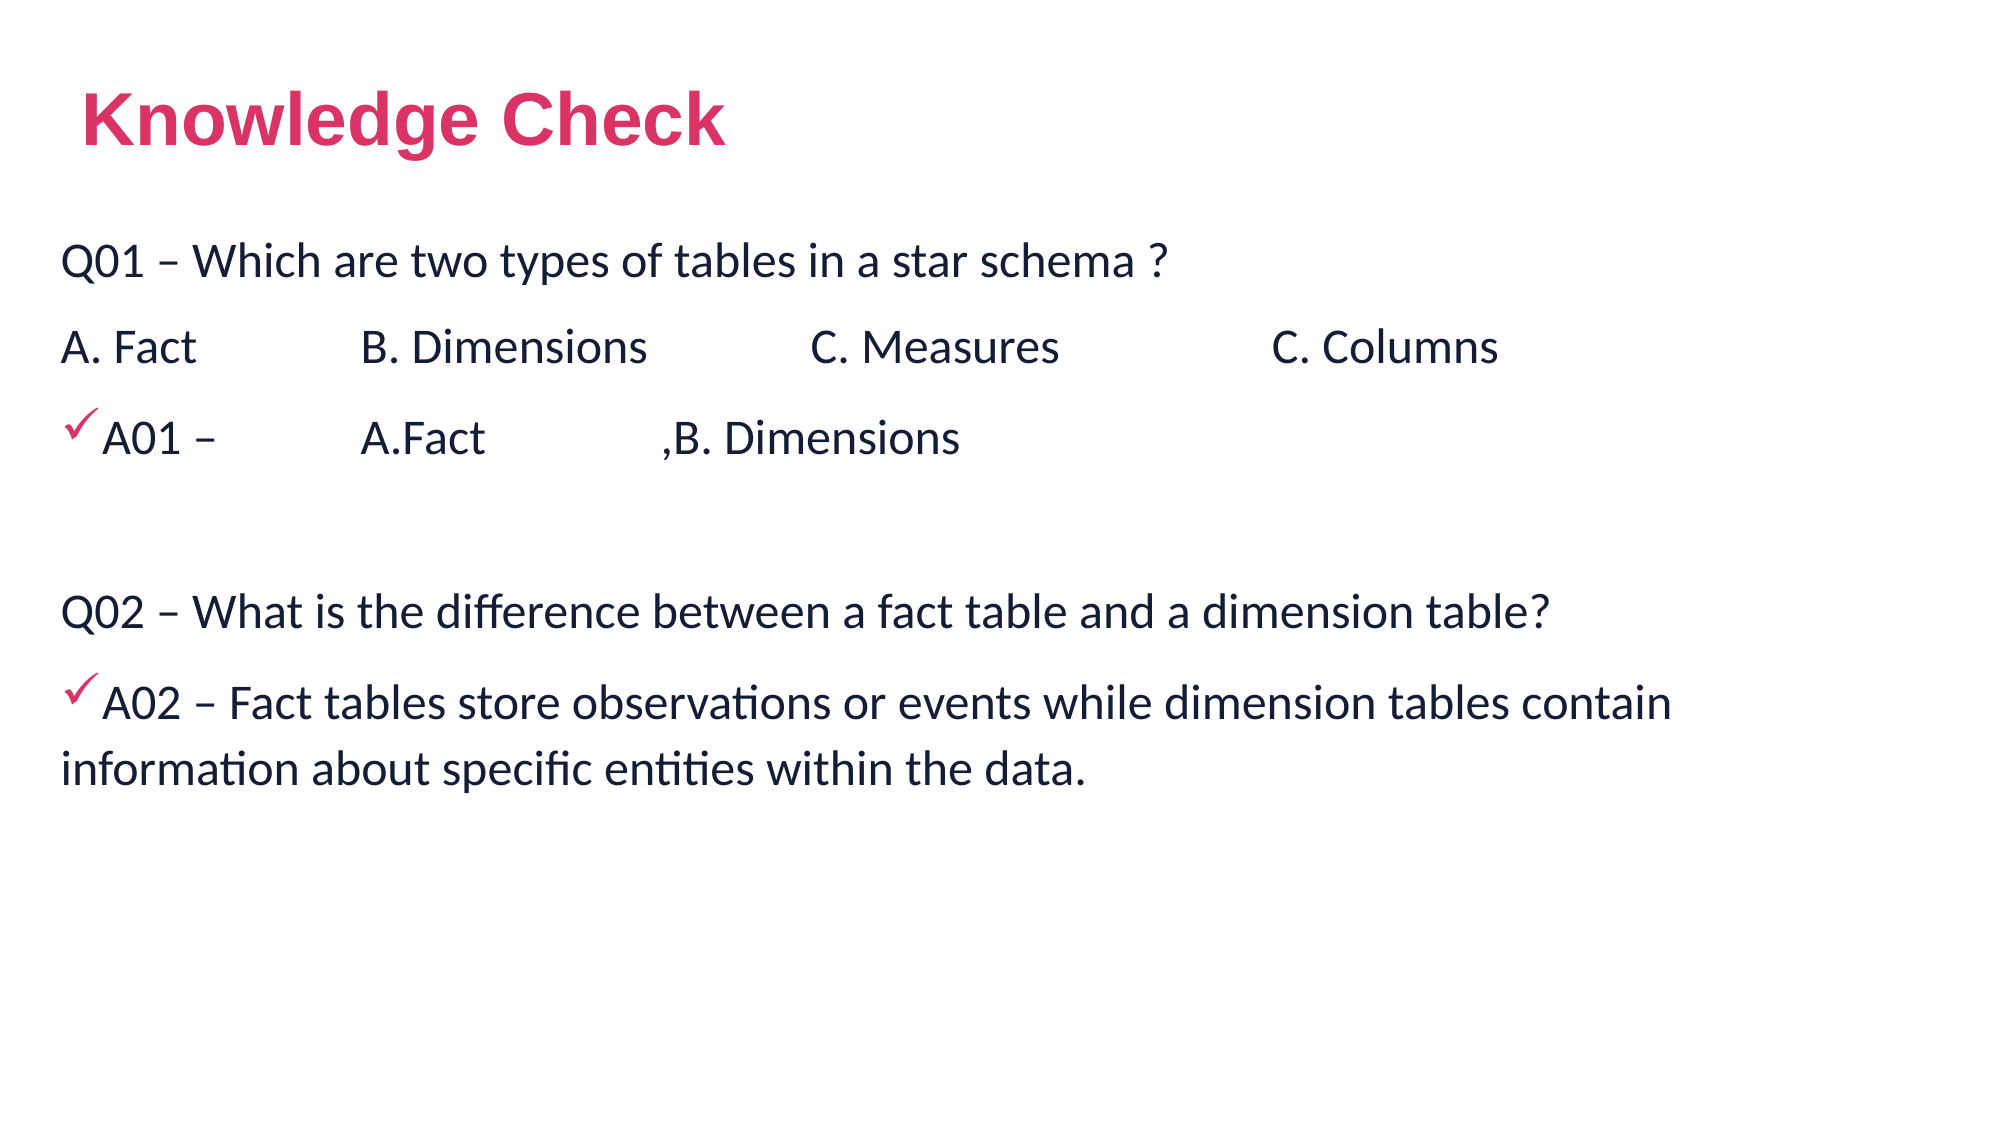

# Knowledge Check
Q01 – Which are two types of tables in a star schema ?
A. Fact	 	B. Dimensions		C. Measures		 C. Columns
A01 – 	A.Fact 		,B. Dimensions

Q02 – What is the difference between a fact table and a dimension table?
A02 – Fact tables store observations or events while dimension tables contain information about specific entities within the data.